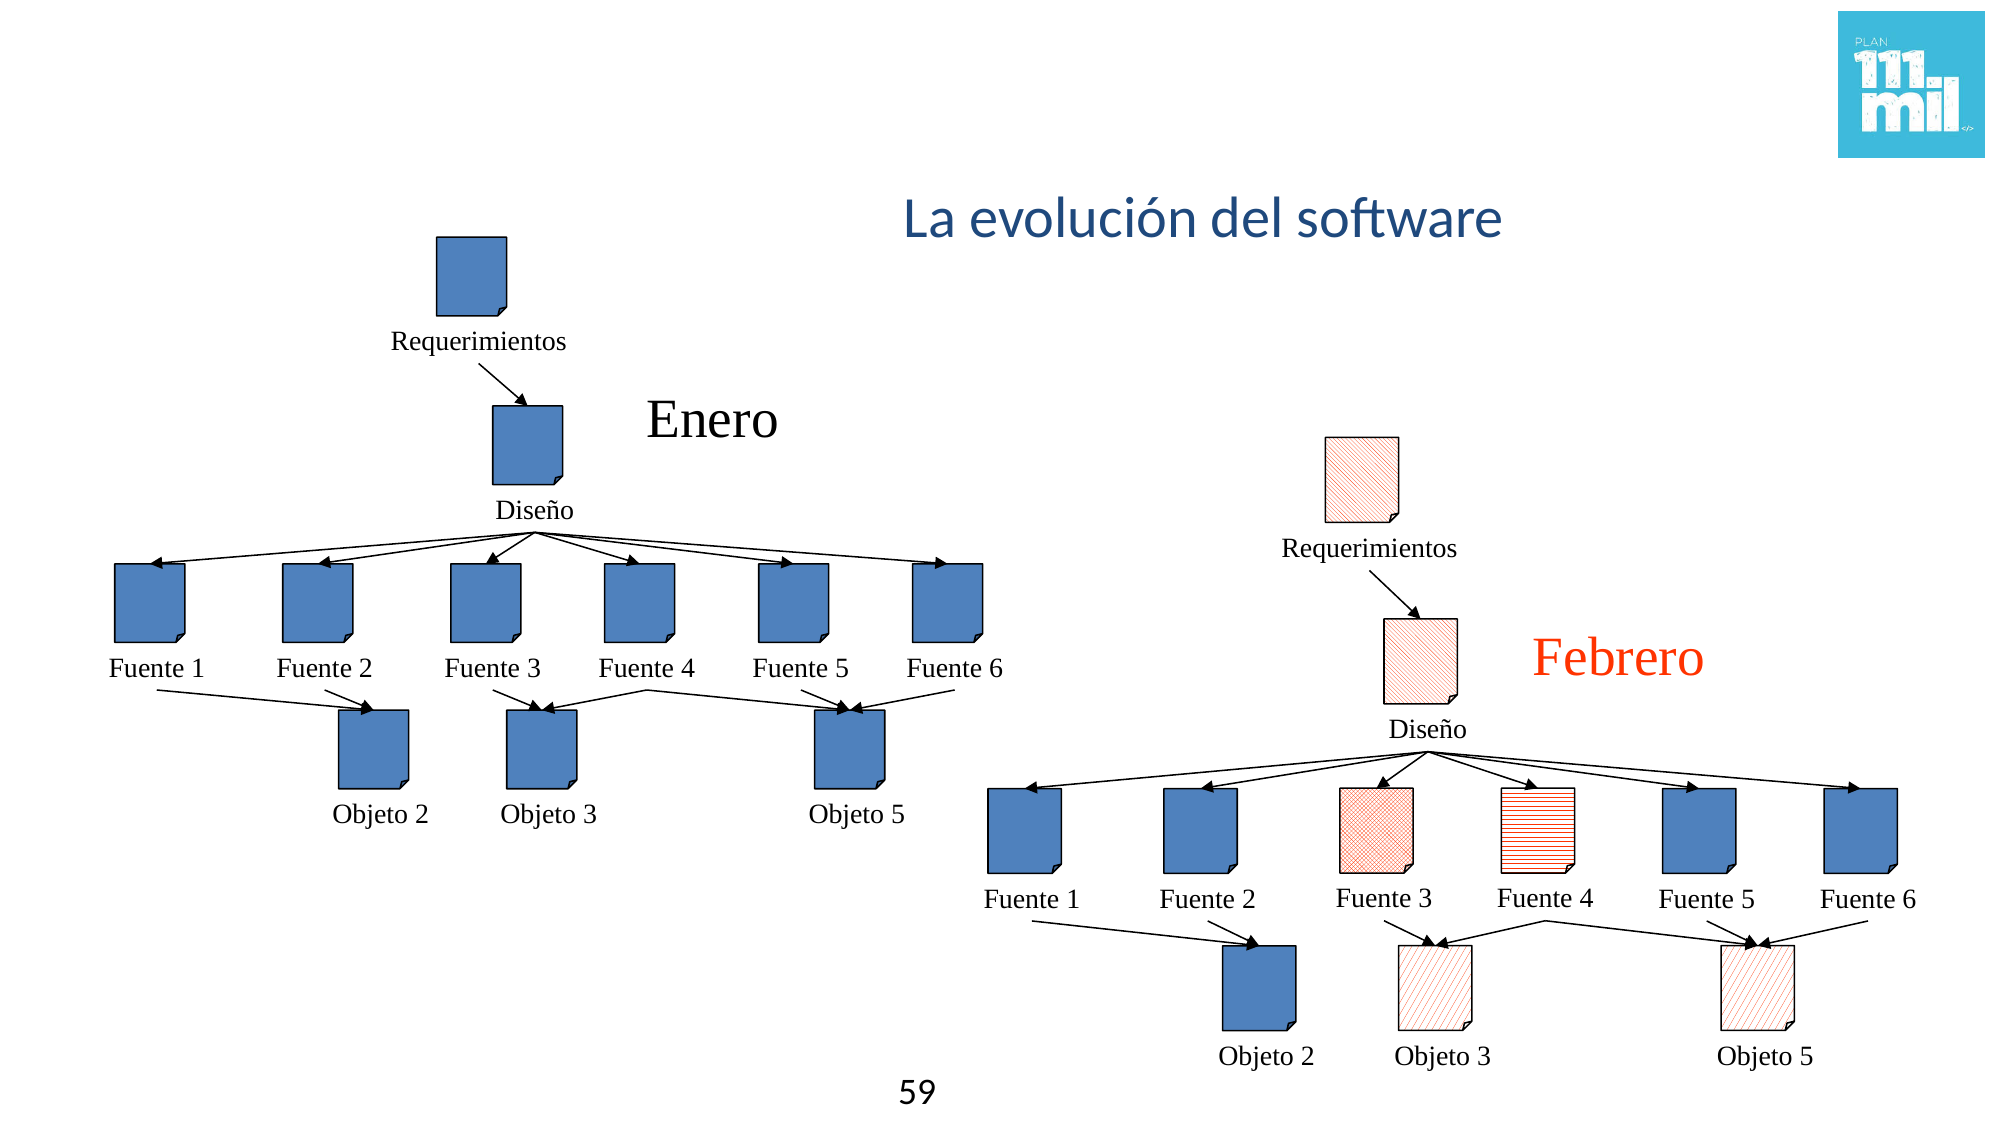

59
# La evolución del software

Requerimientos
Enero

Diseño

Fuente 1

Fuente 2

Fuente 3

Fuente 4

Fuente 5

Fuente 6

Objeto 2

Objeto 3

Objeto 5

Requerimientos
Febrero

Diseño

Fuente 1

Fuente 2

Fuente 5

Fuente 6
Fuente 3
Fuente 4

Objeto 2
Objeto 3
Objeto 5